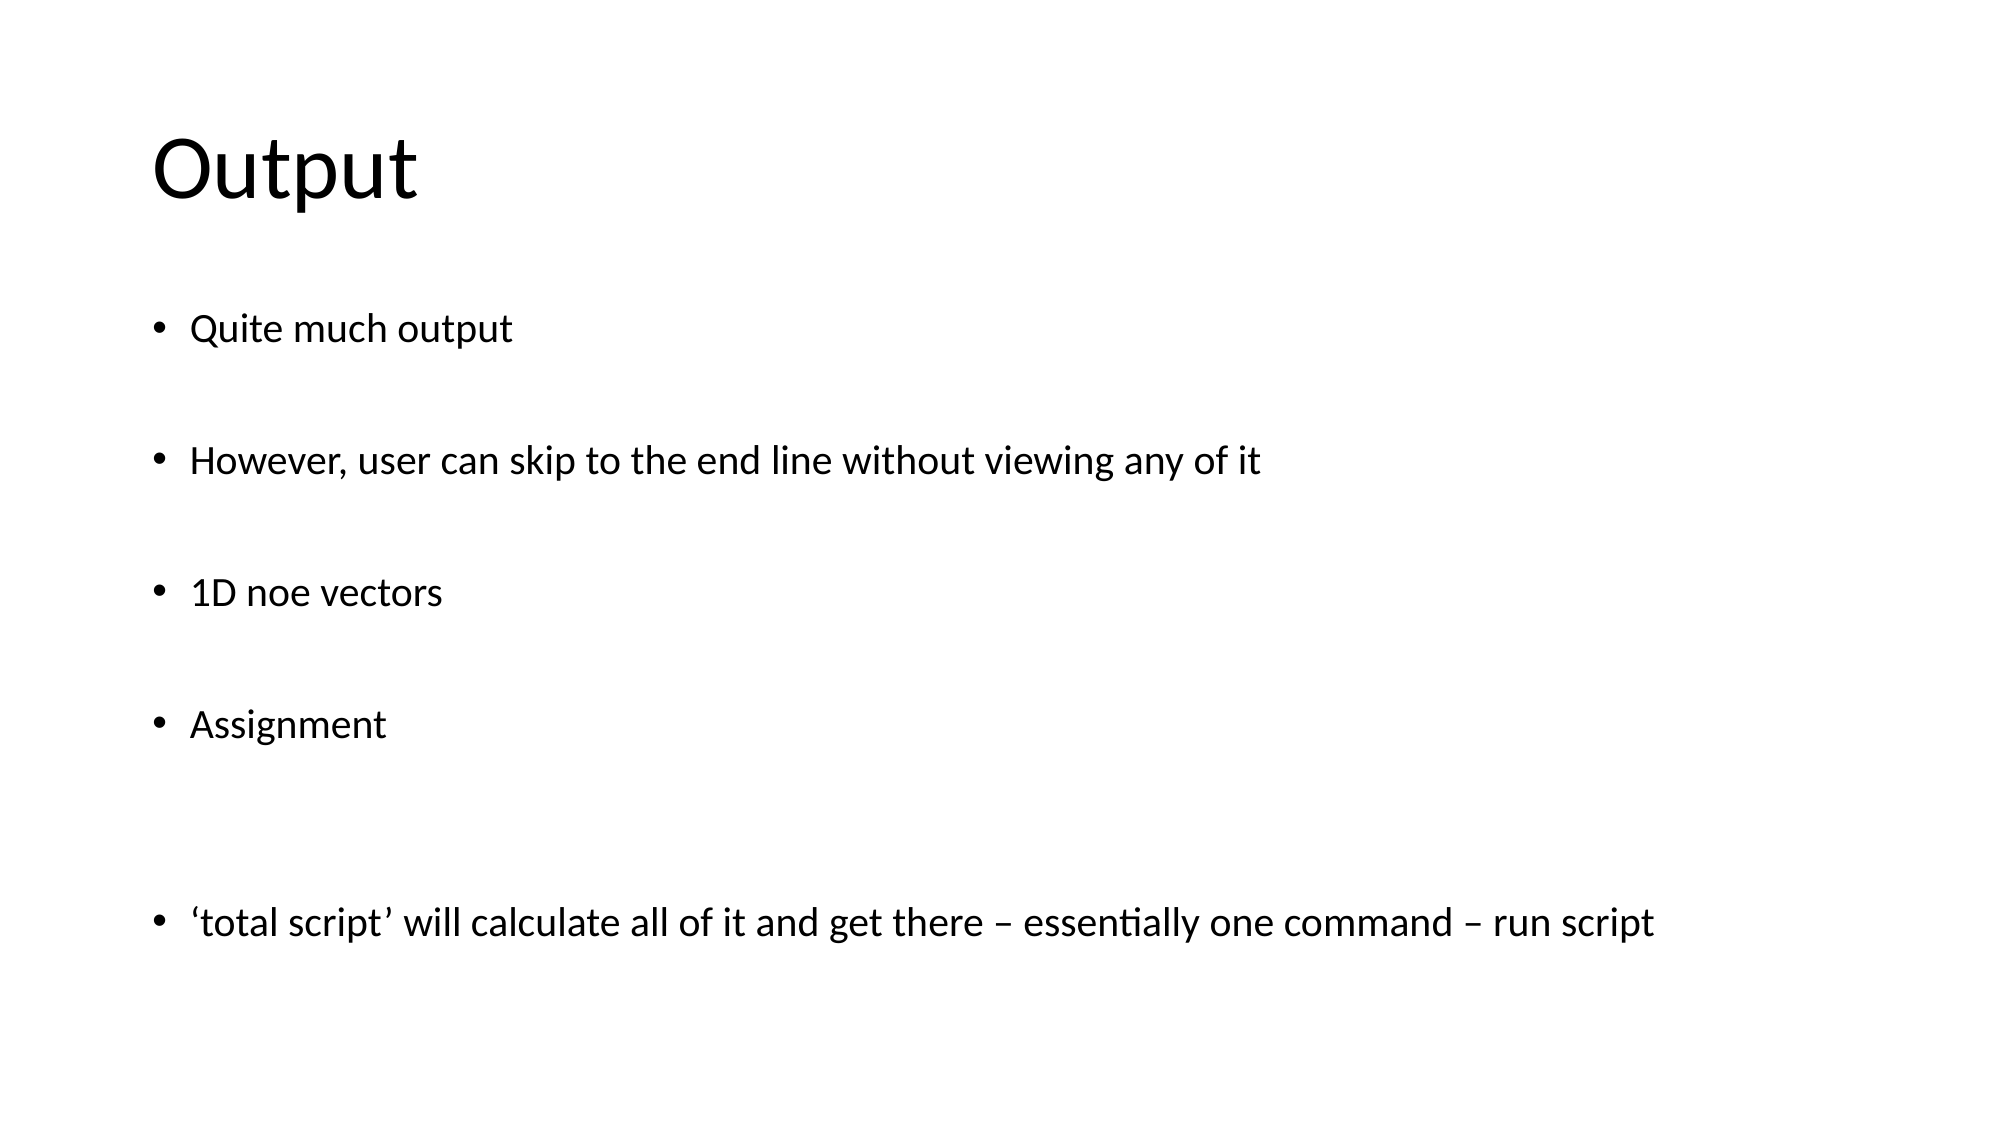

Output
Quite much output

However, user can skip to the end line without viewing any of it

1D noe vectors

Assignment

‘total script’ will calculate all of it and get there – essentially one command – run script